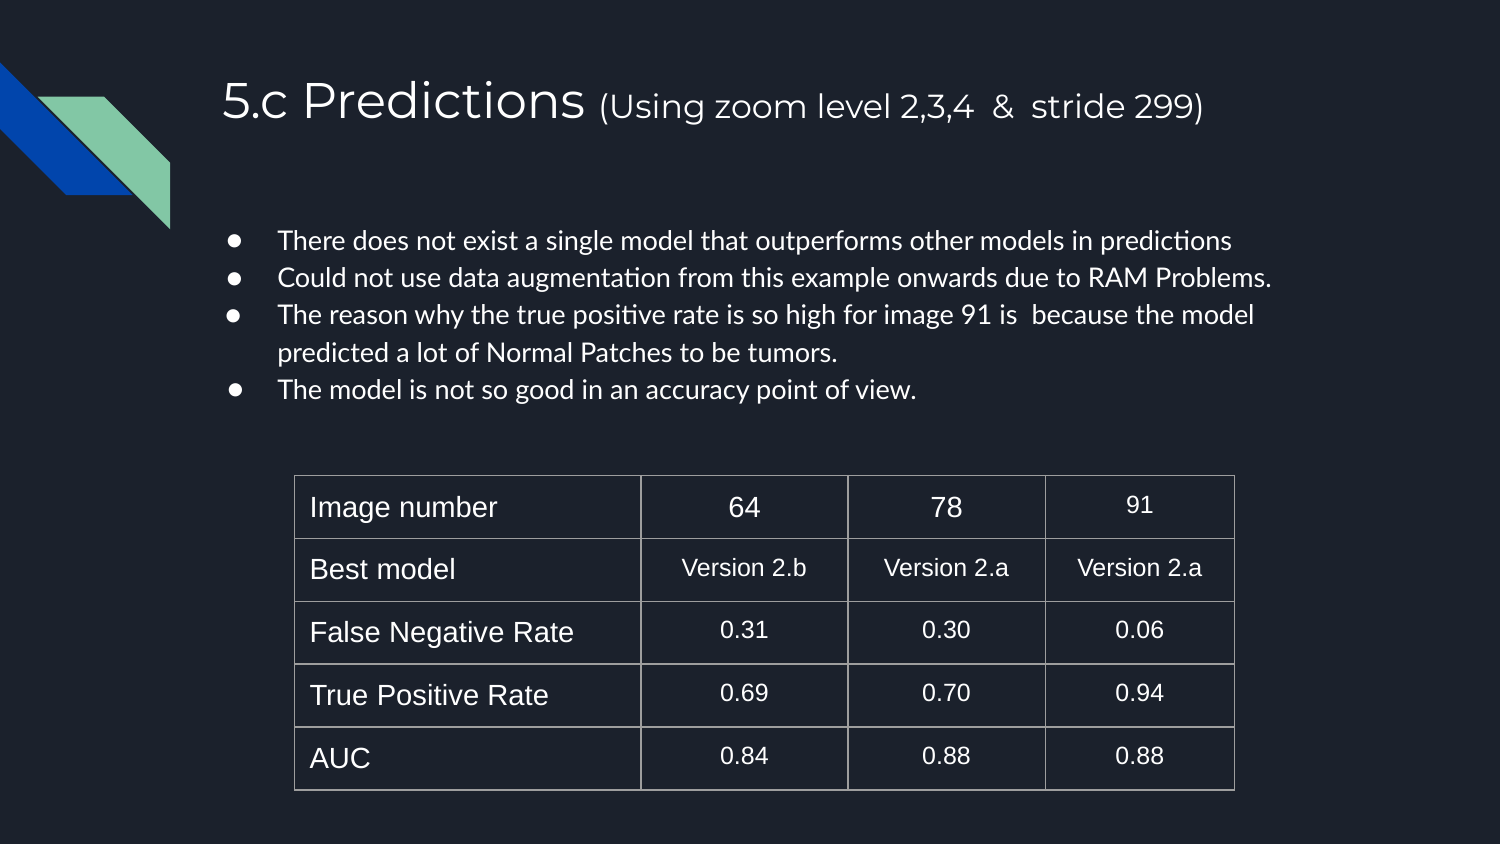

# 5.c Predictions (Using zoom level 2,3,4  &  stride 299)

There does not exist a single model that outperforms other models in predictions
Could not use data augmentation from this example onwards due to RAM Problems.
The reason why the true positive rate is so high for image 91 is  because the model predicted a lot of Normal Patches to be tumors.
The model is not so good in an accuracy point of view.

| Image number | 64 | 78 | 91 |
| --- | --- | --- | --- |
| Best model | Version 2.b | Version 2.a | Version 2.a |
| False Negative Rate | 0.31 | 0.30 | 0.06 |
| True Positive Rate | 0.69 | 0.70 | 0.94 |
| AUC | 0.84 | 0.88 | 0.88 |